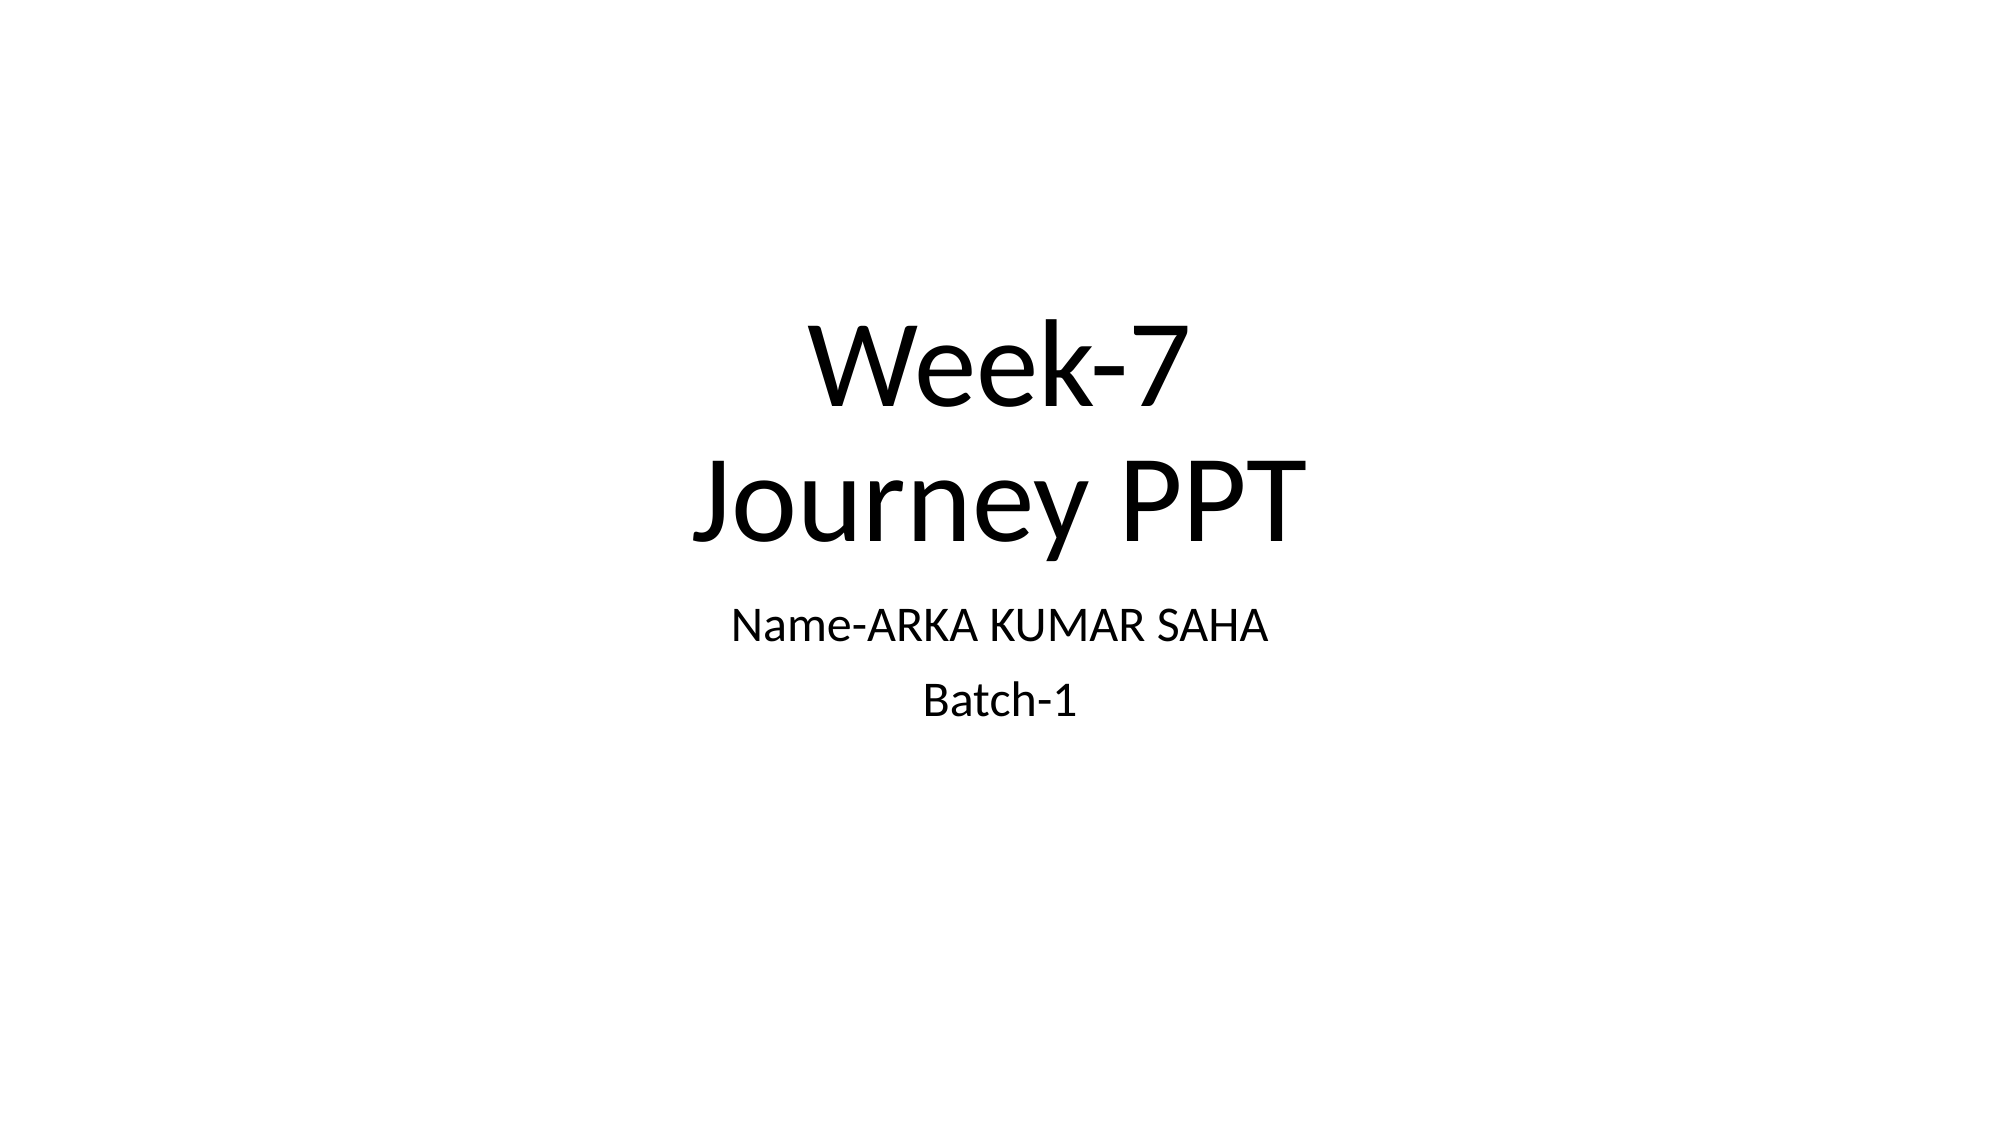

# Week-7 Journey PPT
Name-ARKA KUMAR SAHA
Batch-1